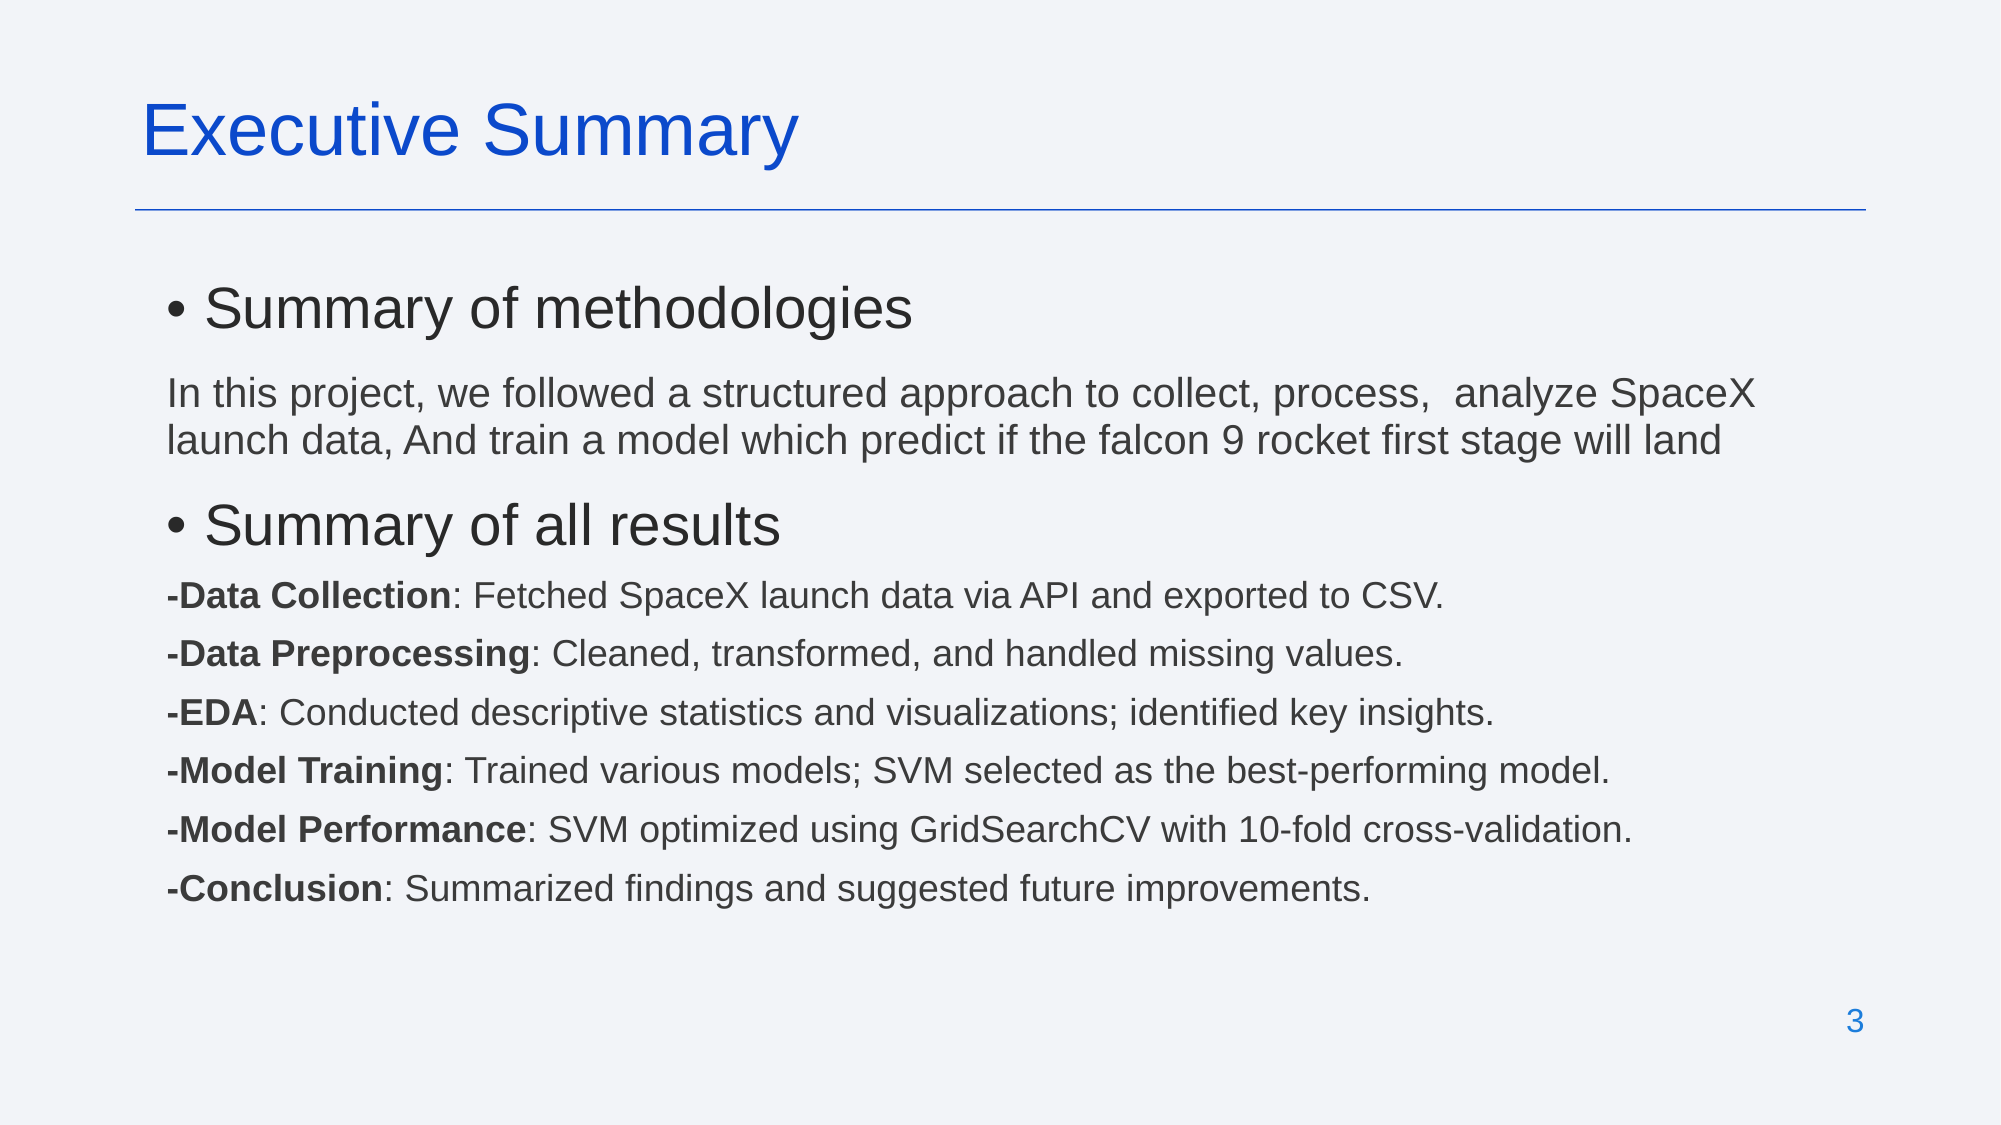

Executive Summary
Summary of methodologies
In this project, we followed a structured approach to collect, process,  analyze SpaceX launch data, And train a model which predict if the falcon 9 rocket first stage will land
Summary of all results
-Data Collection: Fetched SpaceX launch data via API and exported to CSV.
-Data Preprocessing: Cleaned, transformed, and handled missing values.
-EDA: Conducted descriptive statistics and visualizations; identified key insights.
-Model Training: Trained various models; SVM selected as the best-performing model.
-Model Performance: SVM optimized using GridSearchCV with 10-fold cross-validation.
-Conclusion: Summarized findings and suggested future improvements.

3